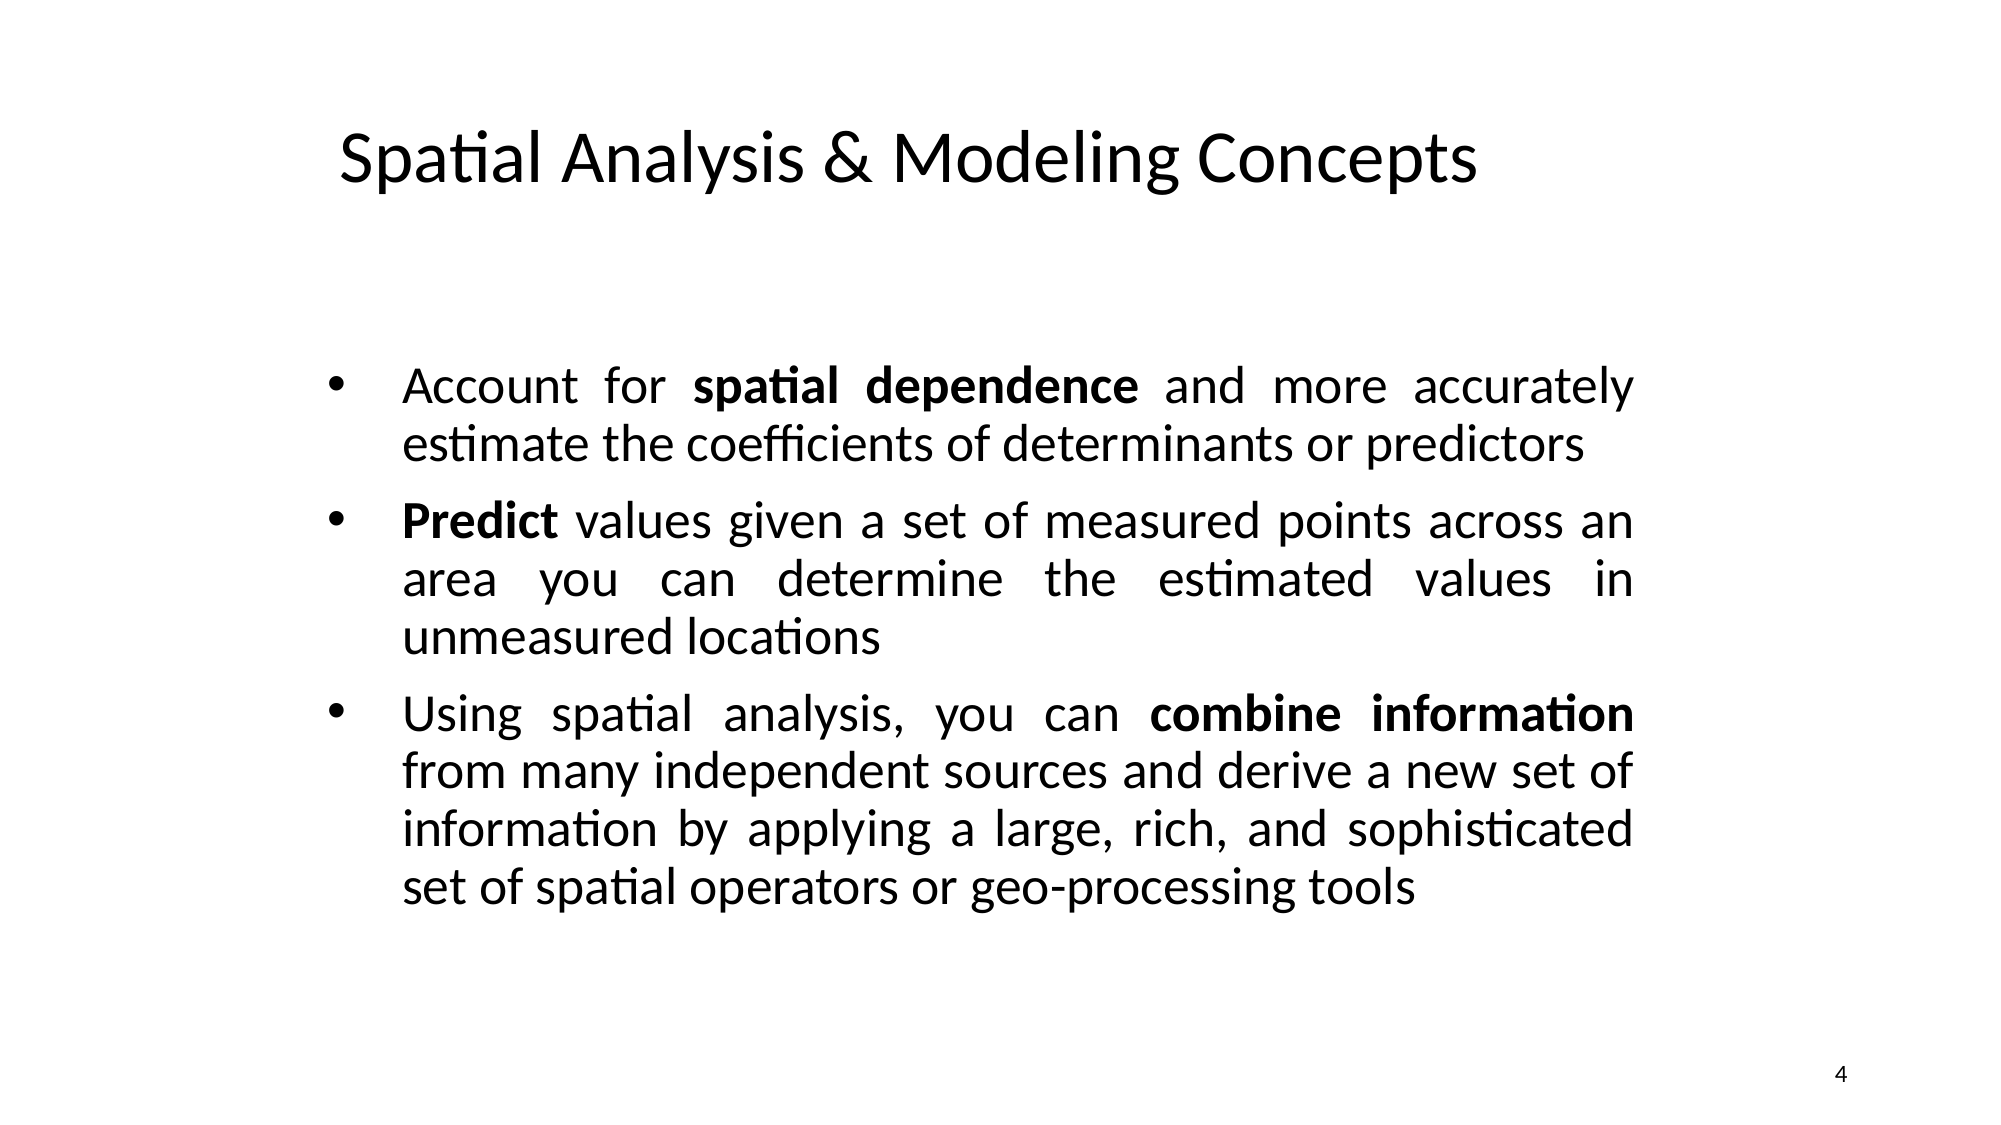

# Spatial Analysis & Modeling Concepts
Account for spatial dependence and more accurately estimate the coefficients of determinants or predictors
Predict values given a set of measured points across an area you can determine the estimated values in unmeasured locations
Using spatial analysis, you can combine information from many independent sources and derive a new set of information by applying a large, rich, and sophisticated set of spatial operators or geo-processing tools

4